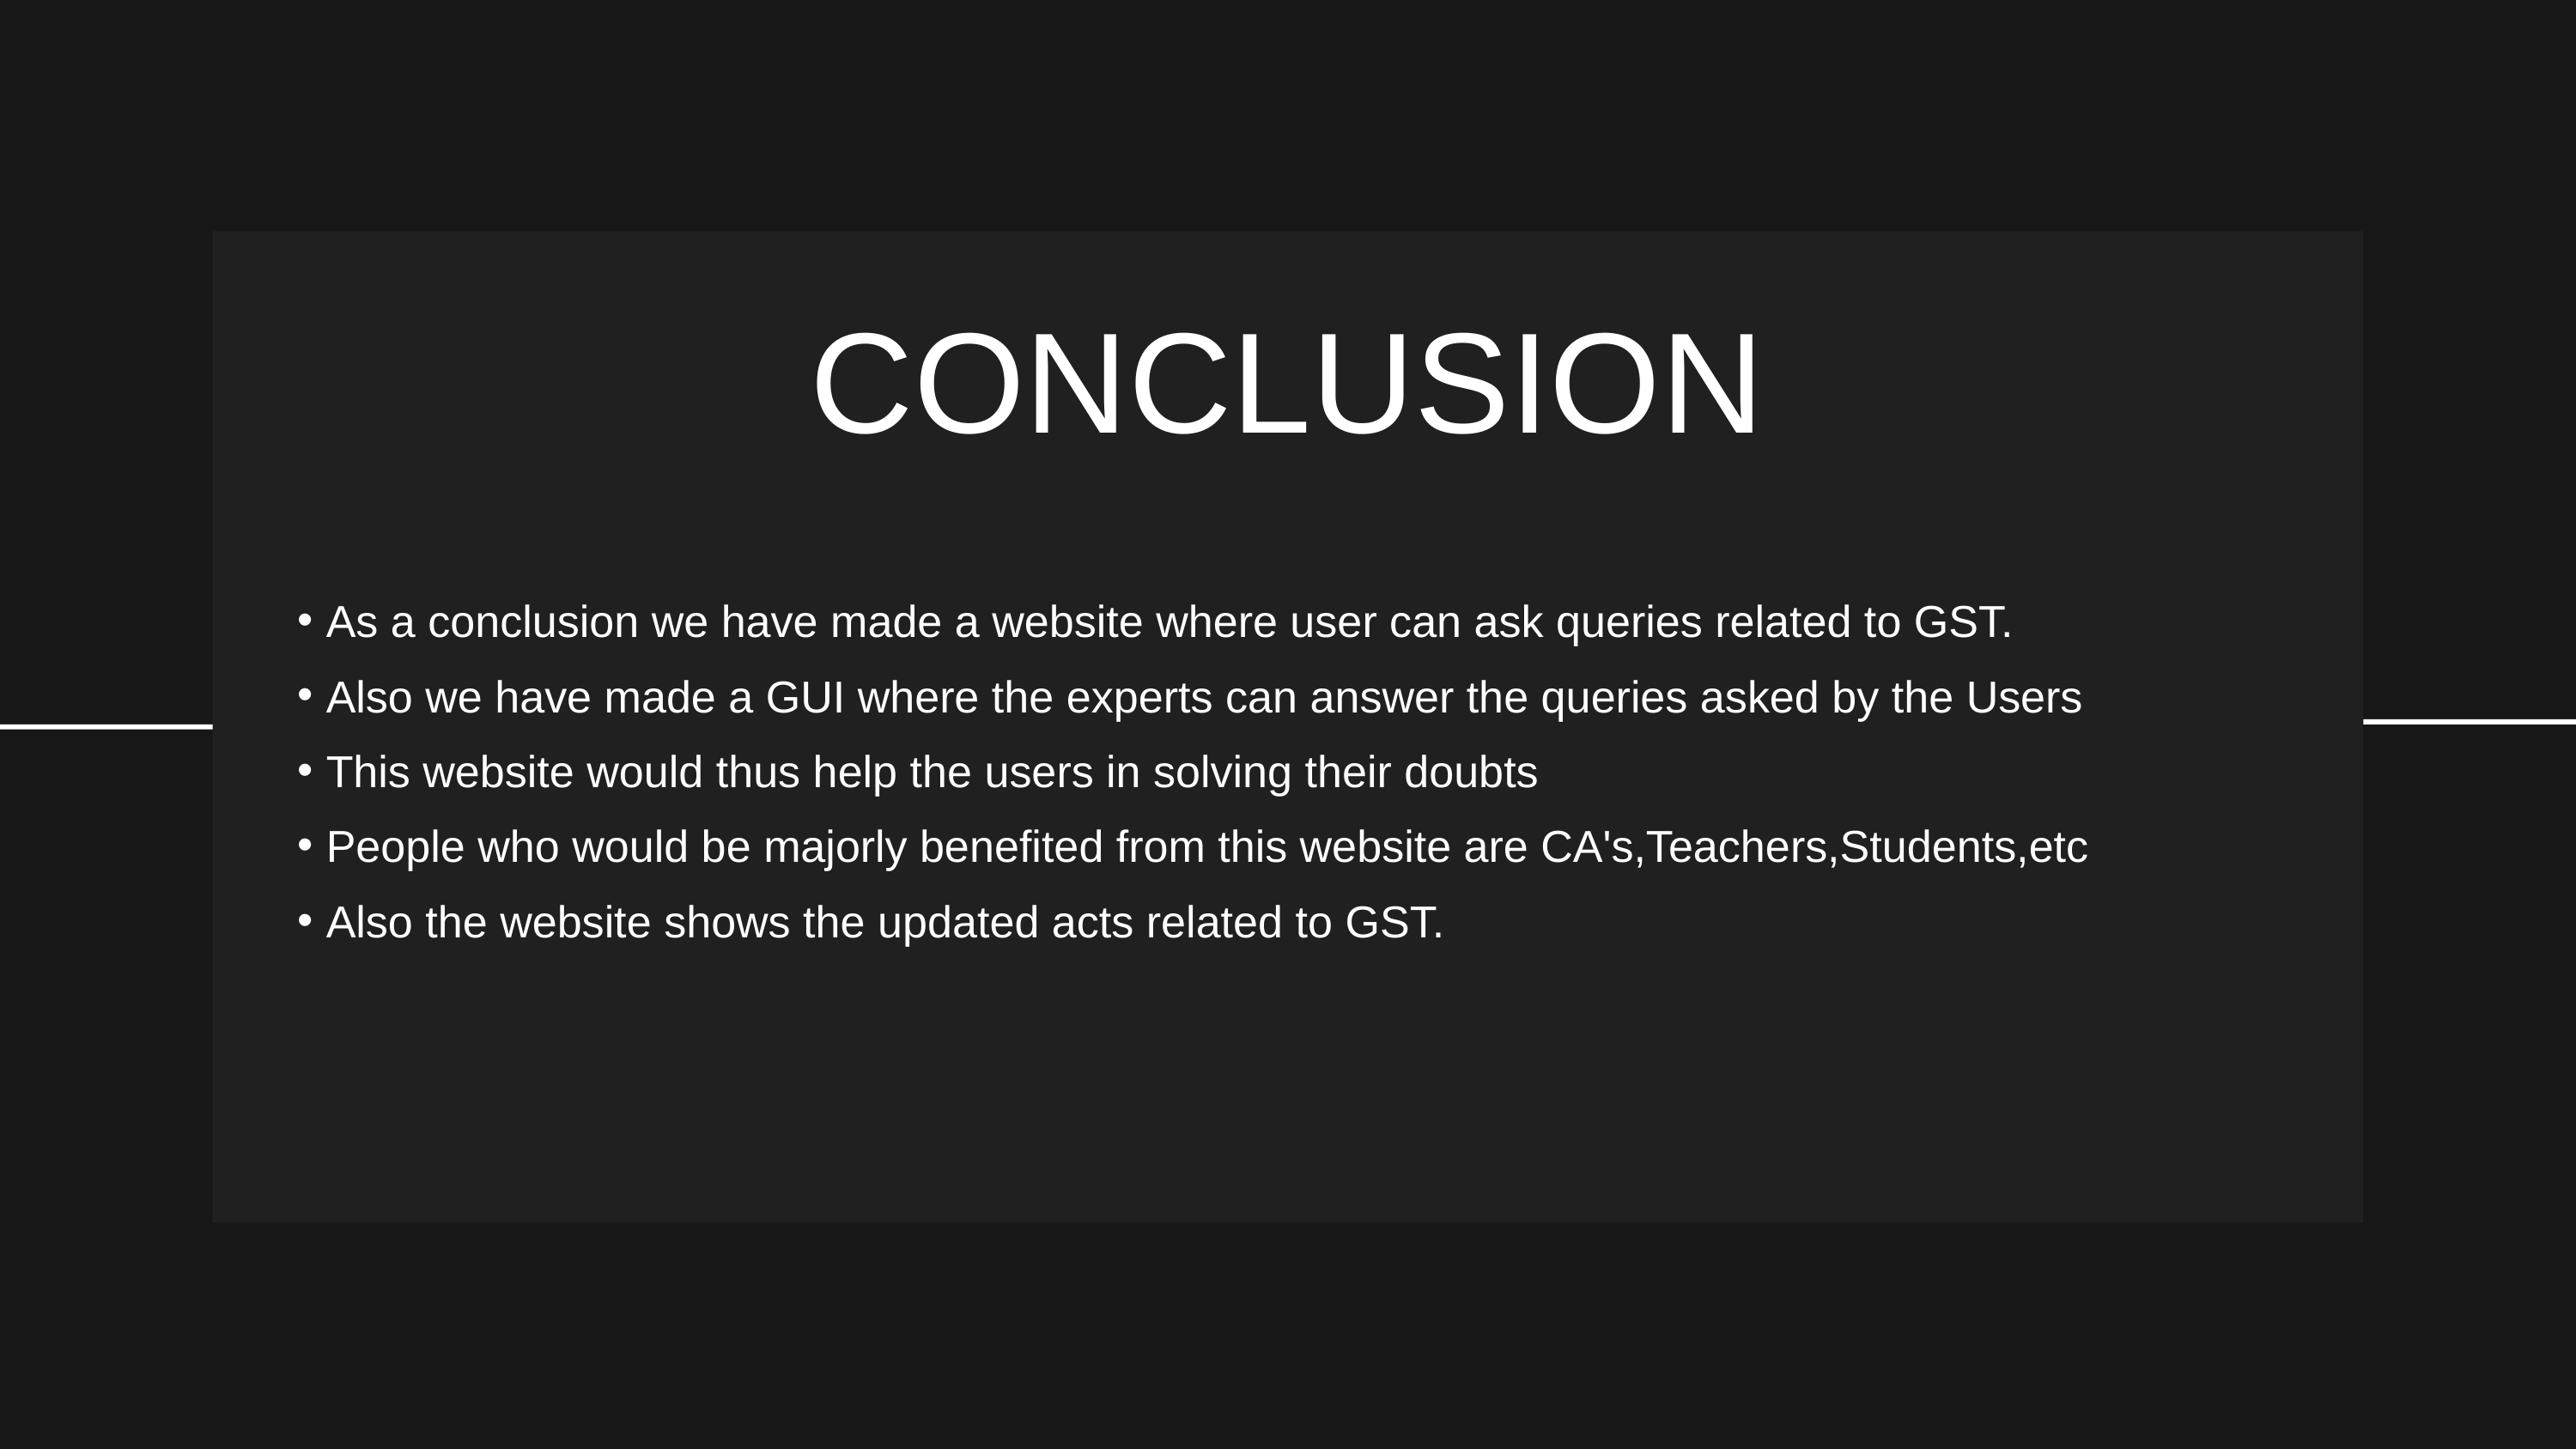

CONCLUSION
As a conclusion we have made a website where user can ask queries related to GST.
Also we have made a GUI where the experts can answer the queries asked by the Users
This website would thus help the users in solving their doubts
People who would be majorly benefited from this website are CA's,Teachers,Students,etc
Also the website shows the updated acts related to GST.